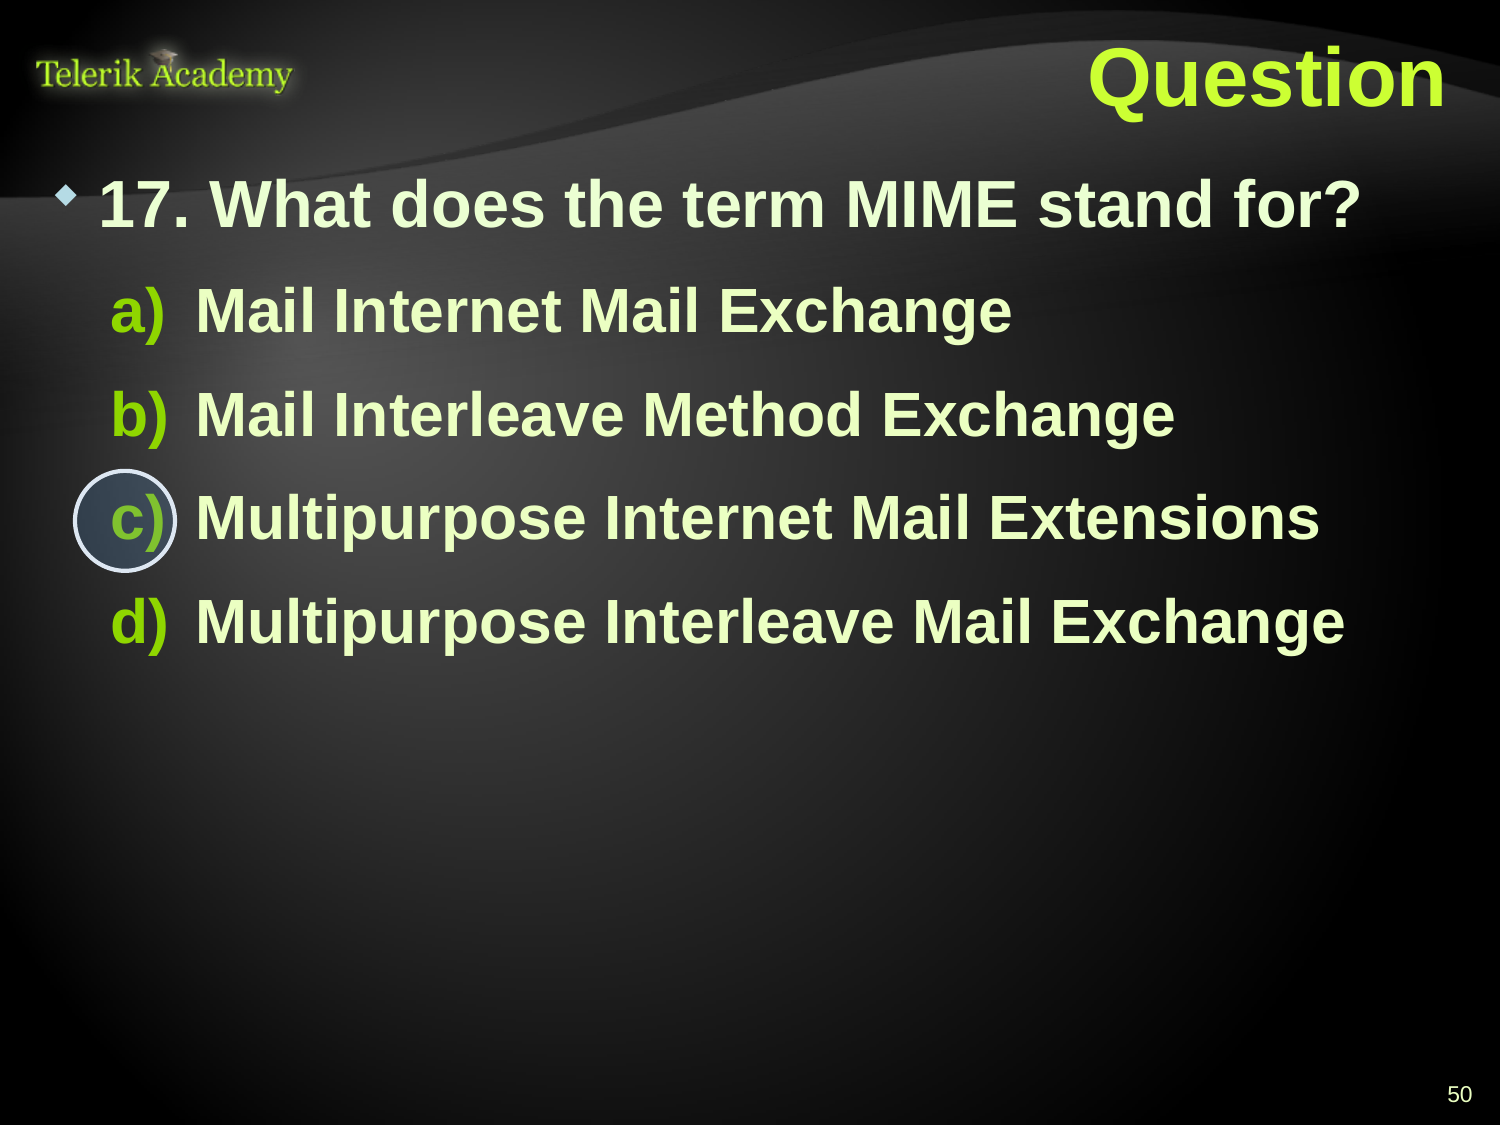

# Question
17. What does the term MIME stand for?
Mail Internet Mail Exchange
Mail Interleave Method Exchange
Multipurpose Internet Mail Extensions
Multipurpose Interleave Mail Exchange

50